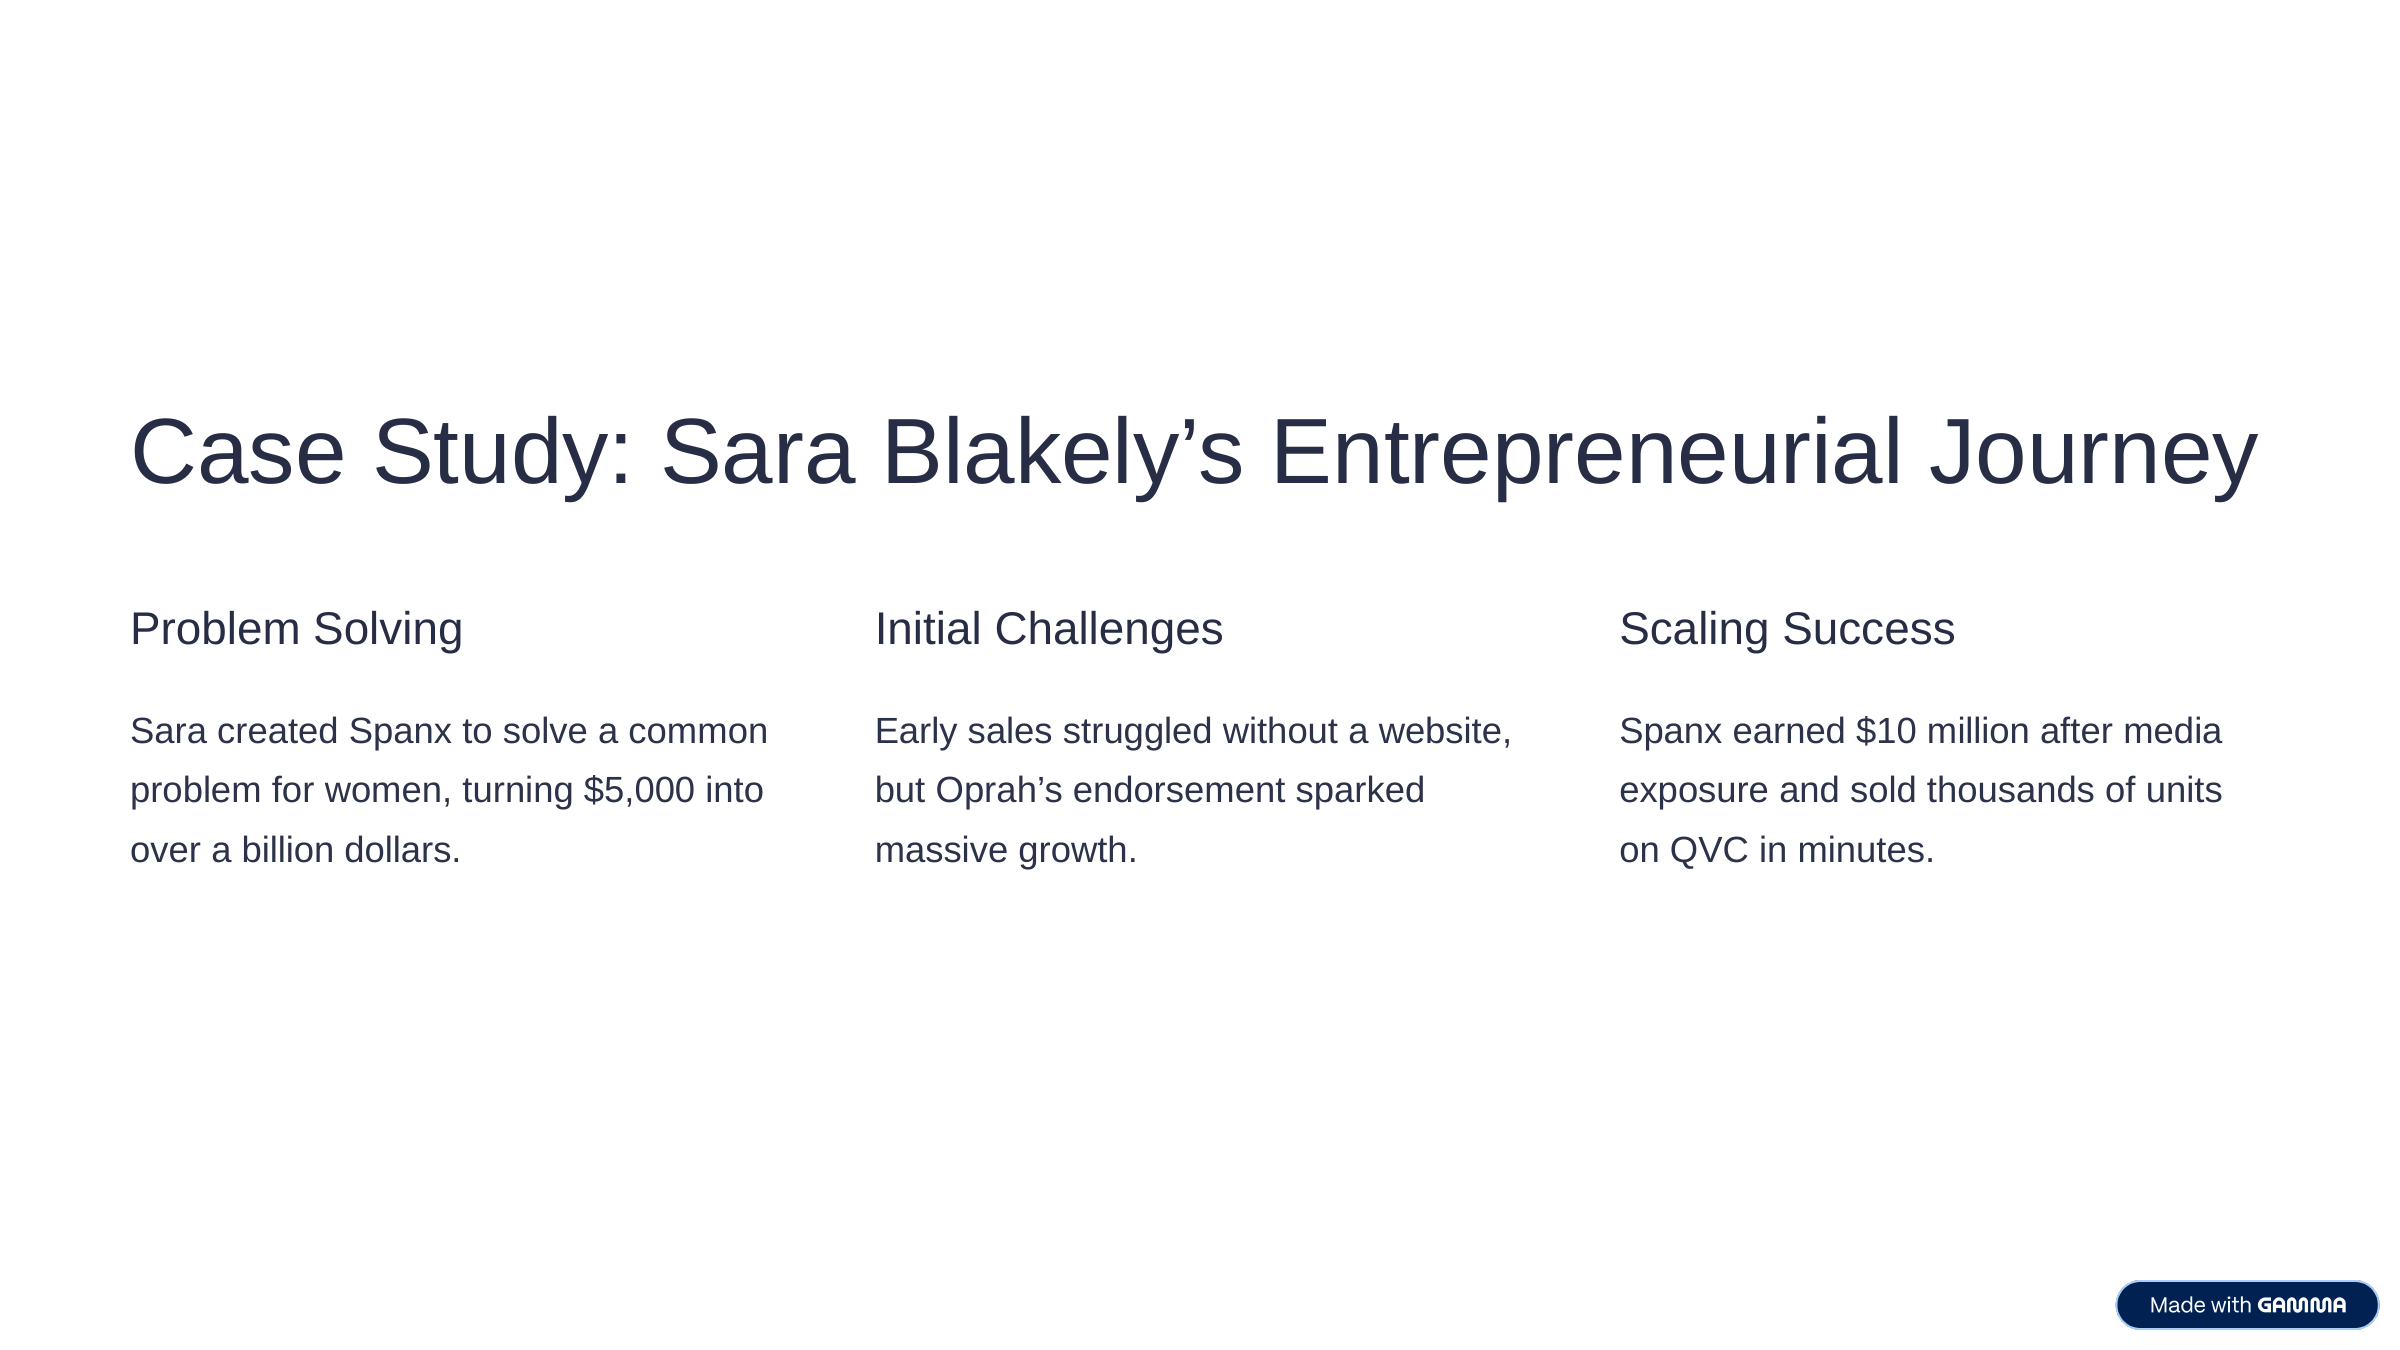

Case Study: Sara Blakely’s Entrepreneurial Journey
Problem Solving
Initial Challenges
Scaling Success
Sara created Spanx to solve a common problem for women, turning $5,000 into over a billion dollars.
Early sales struggled without a website, but Oprah’s endorsement sparked massive growth.
Spanx earned $10 million after media exposure and sold thousands of units on QVC in minutes.